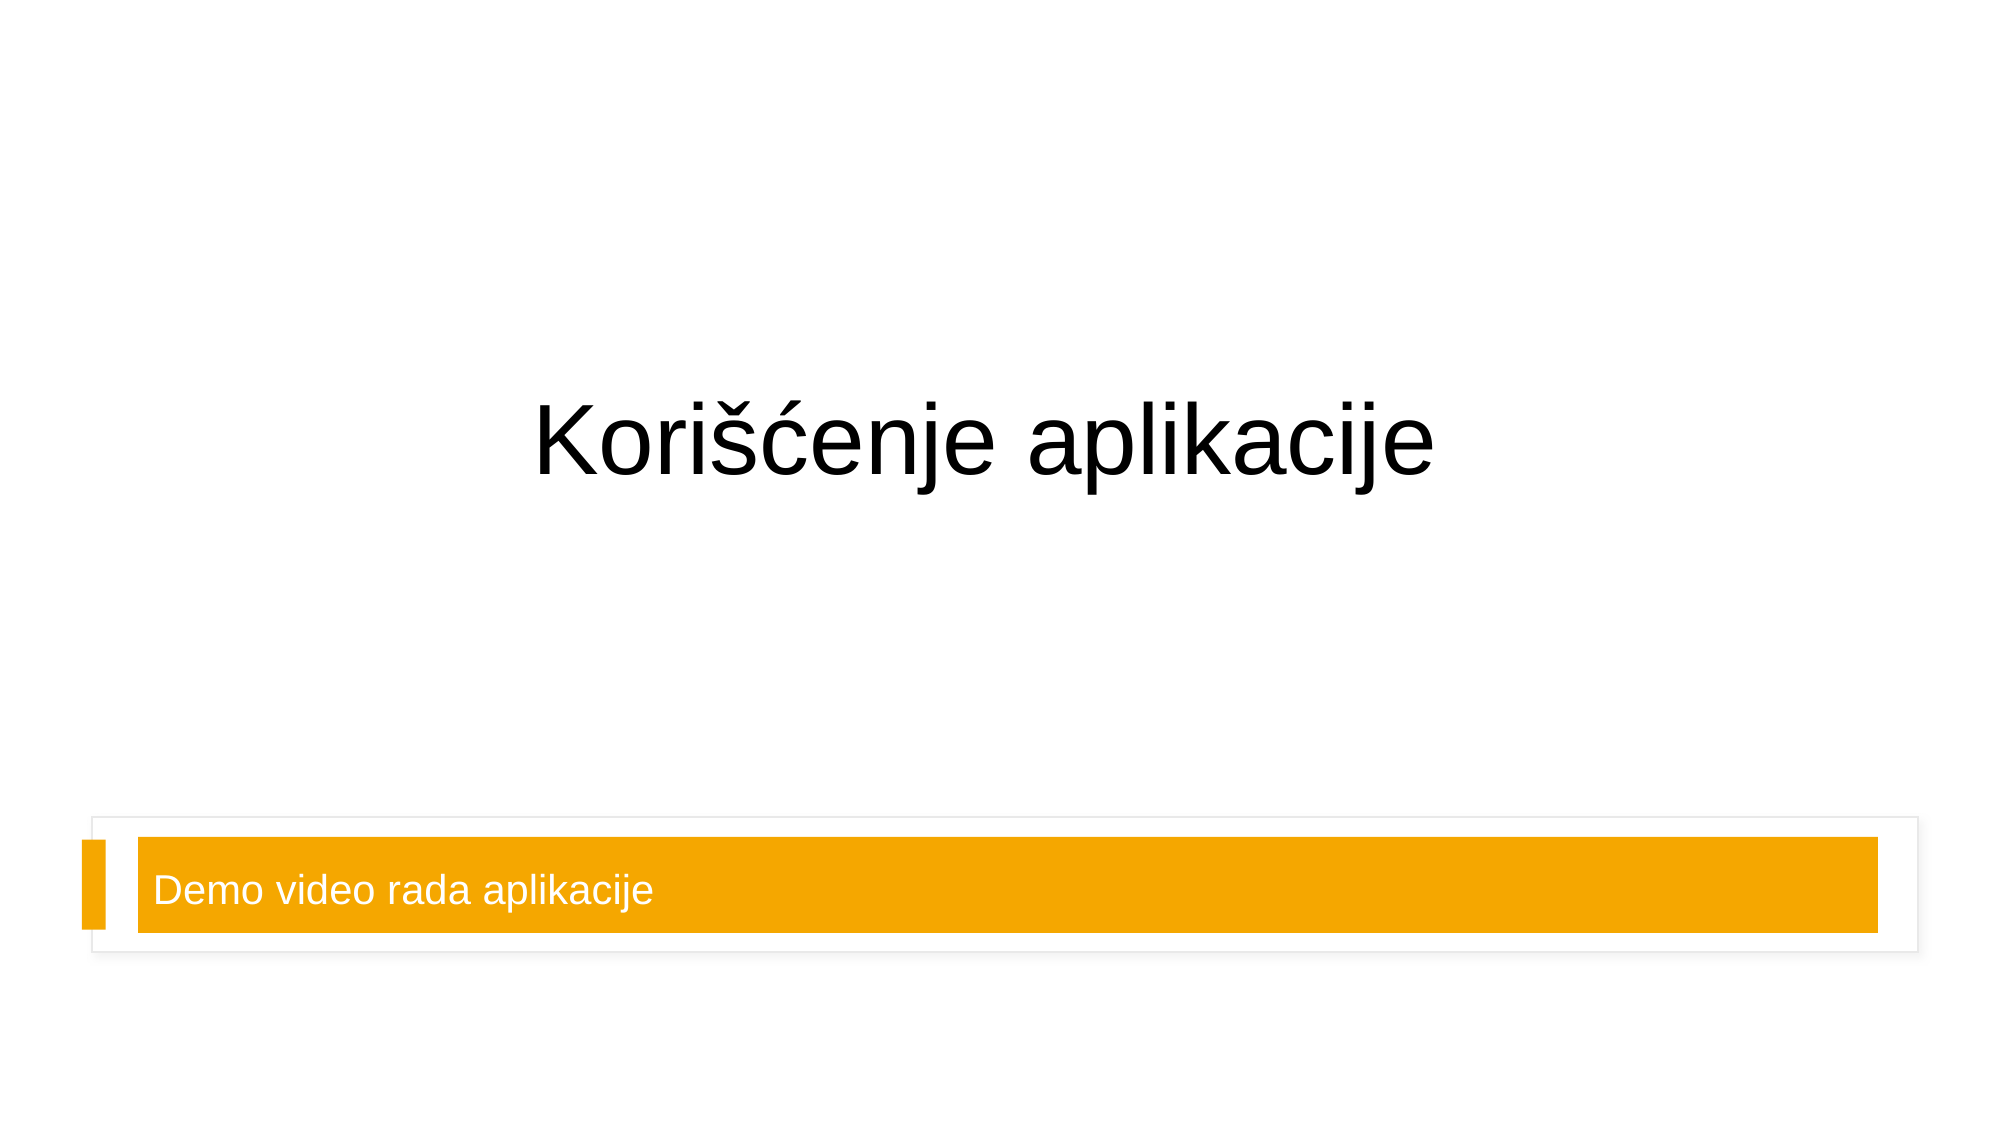

# Korišćenje aplikacije
Demo video rada aplikacije